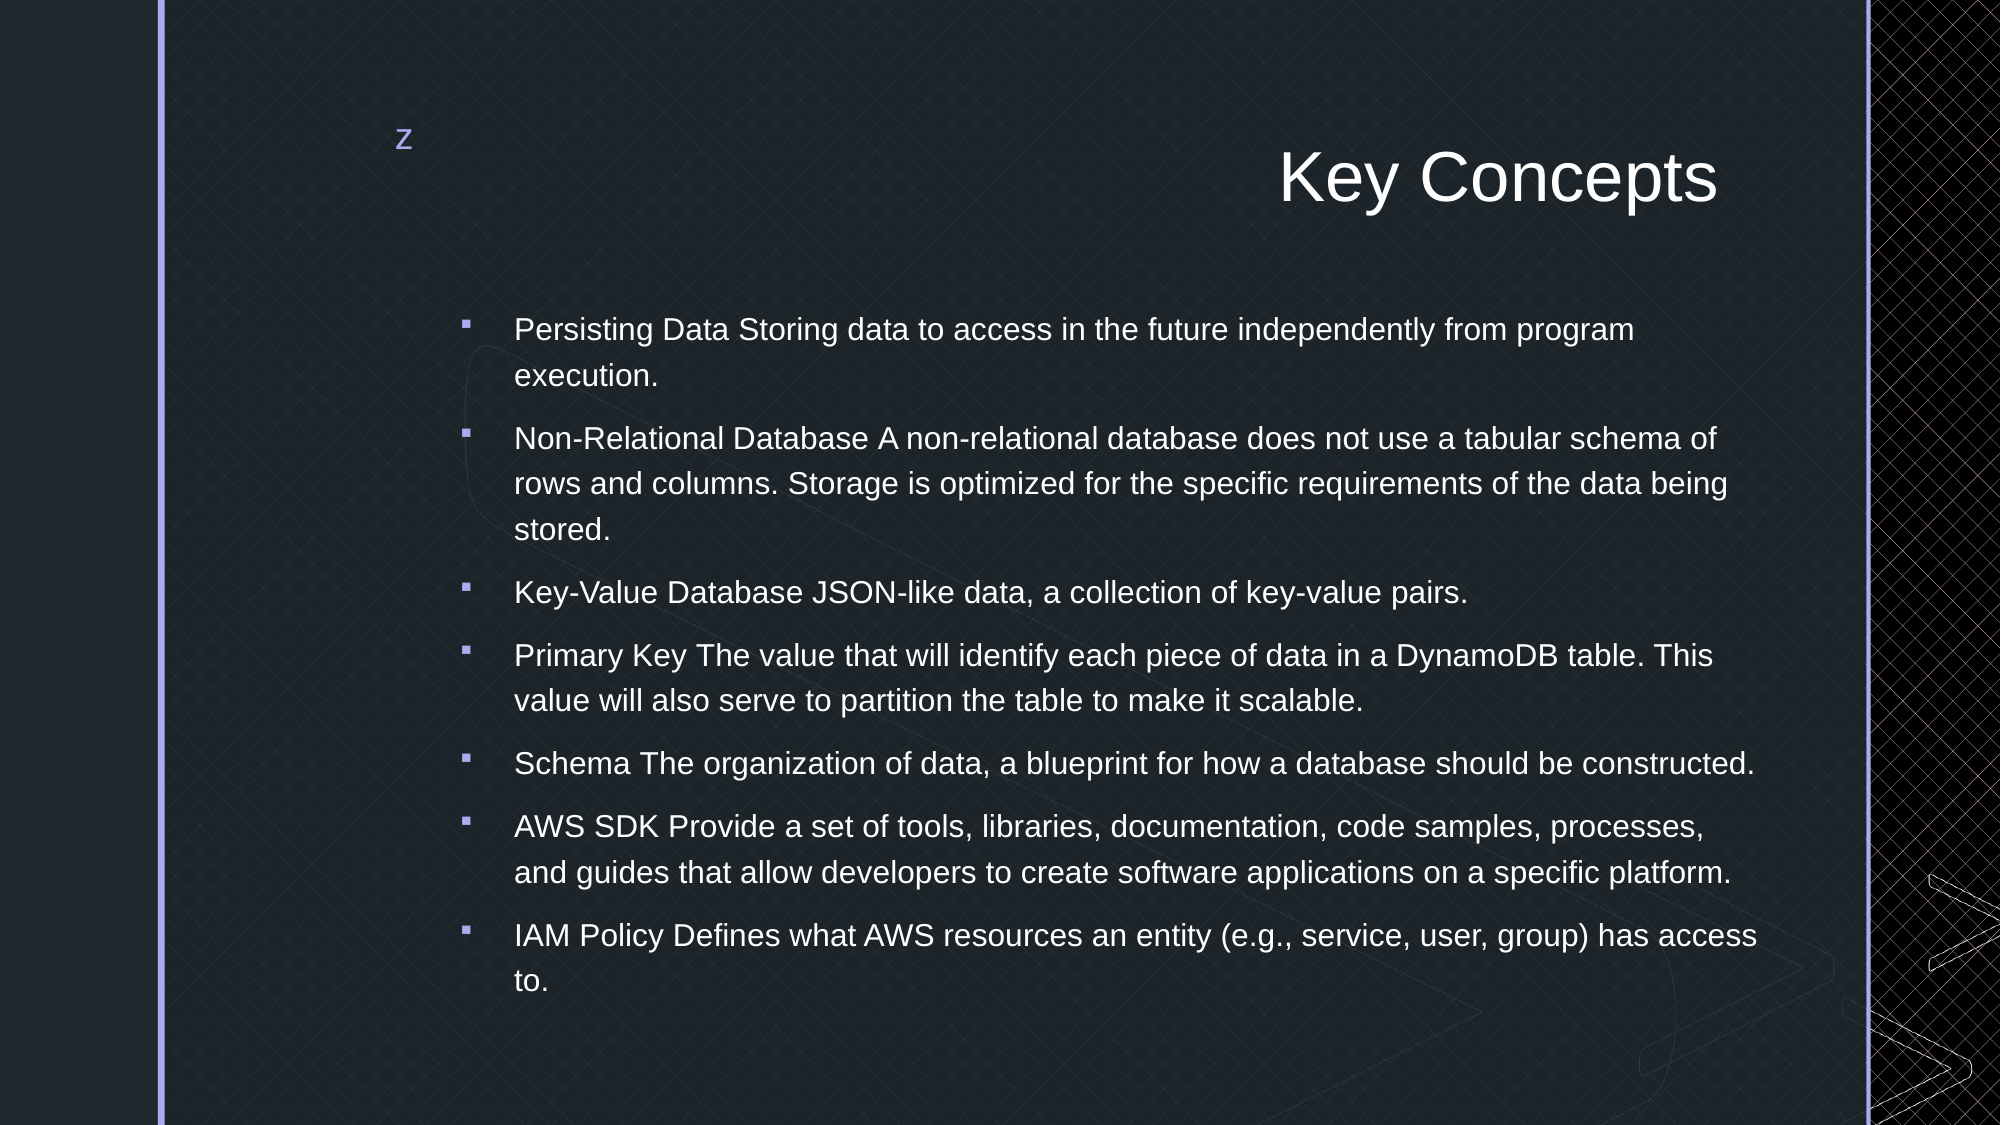

# Key Concepts
Persisting Data Storing data to access in the future independently from program execution.
Non-Relational Database A non-relational database does not use a tabular schema of rows and columns. Storage is optimized for the specific requirements of the data being stored.
Key-Value Database JSON-like data, a collection of key-value pairs.
Primary Key The value that will identify each piece of data in a DynamoDB table. This value will also serve to partition the table to make it scalable.
Schema The organization of data, a blueprint for how a database should be constructed.
AWS SDK Provide a set of tools, libraries, documentation, code samples, processes, and guides that allow developers to create software applications on a specific platform.
IAM Policy Defines what AWS resources an entity (e.g., service, user, group) has access to.